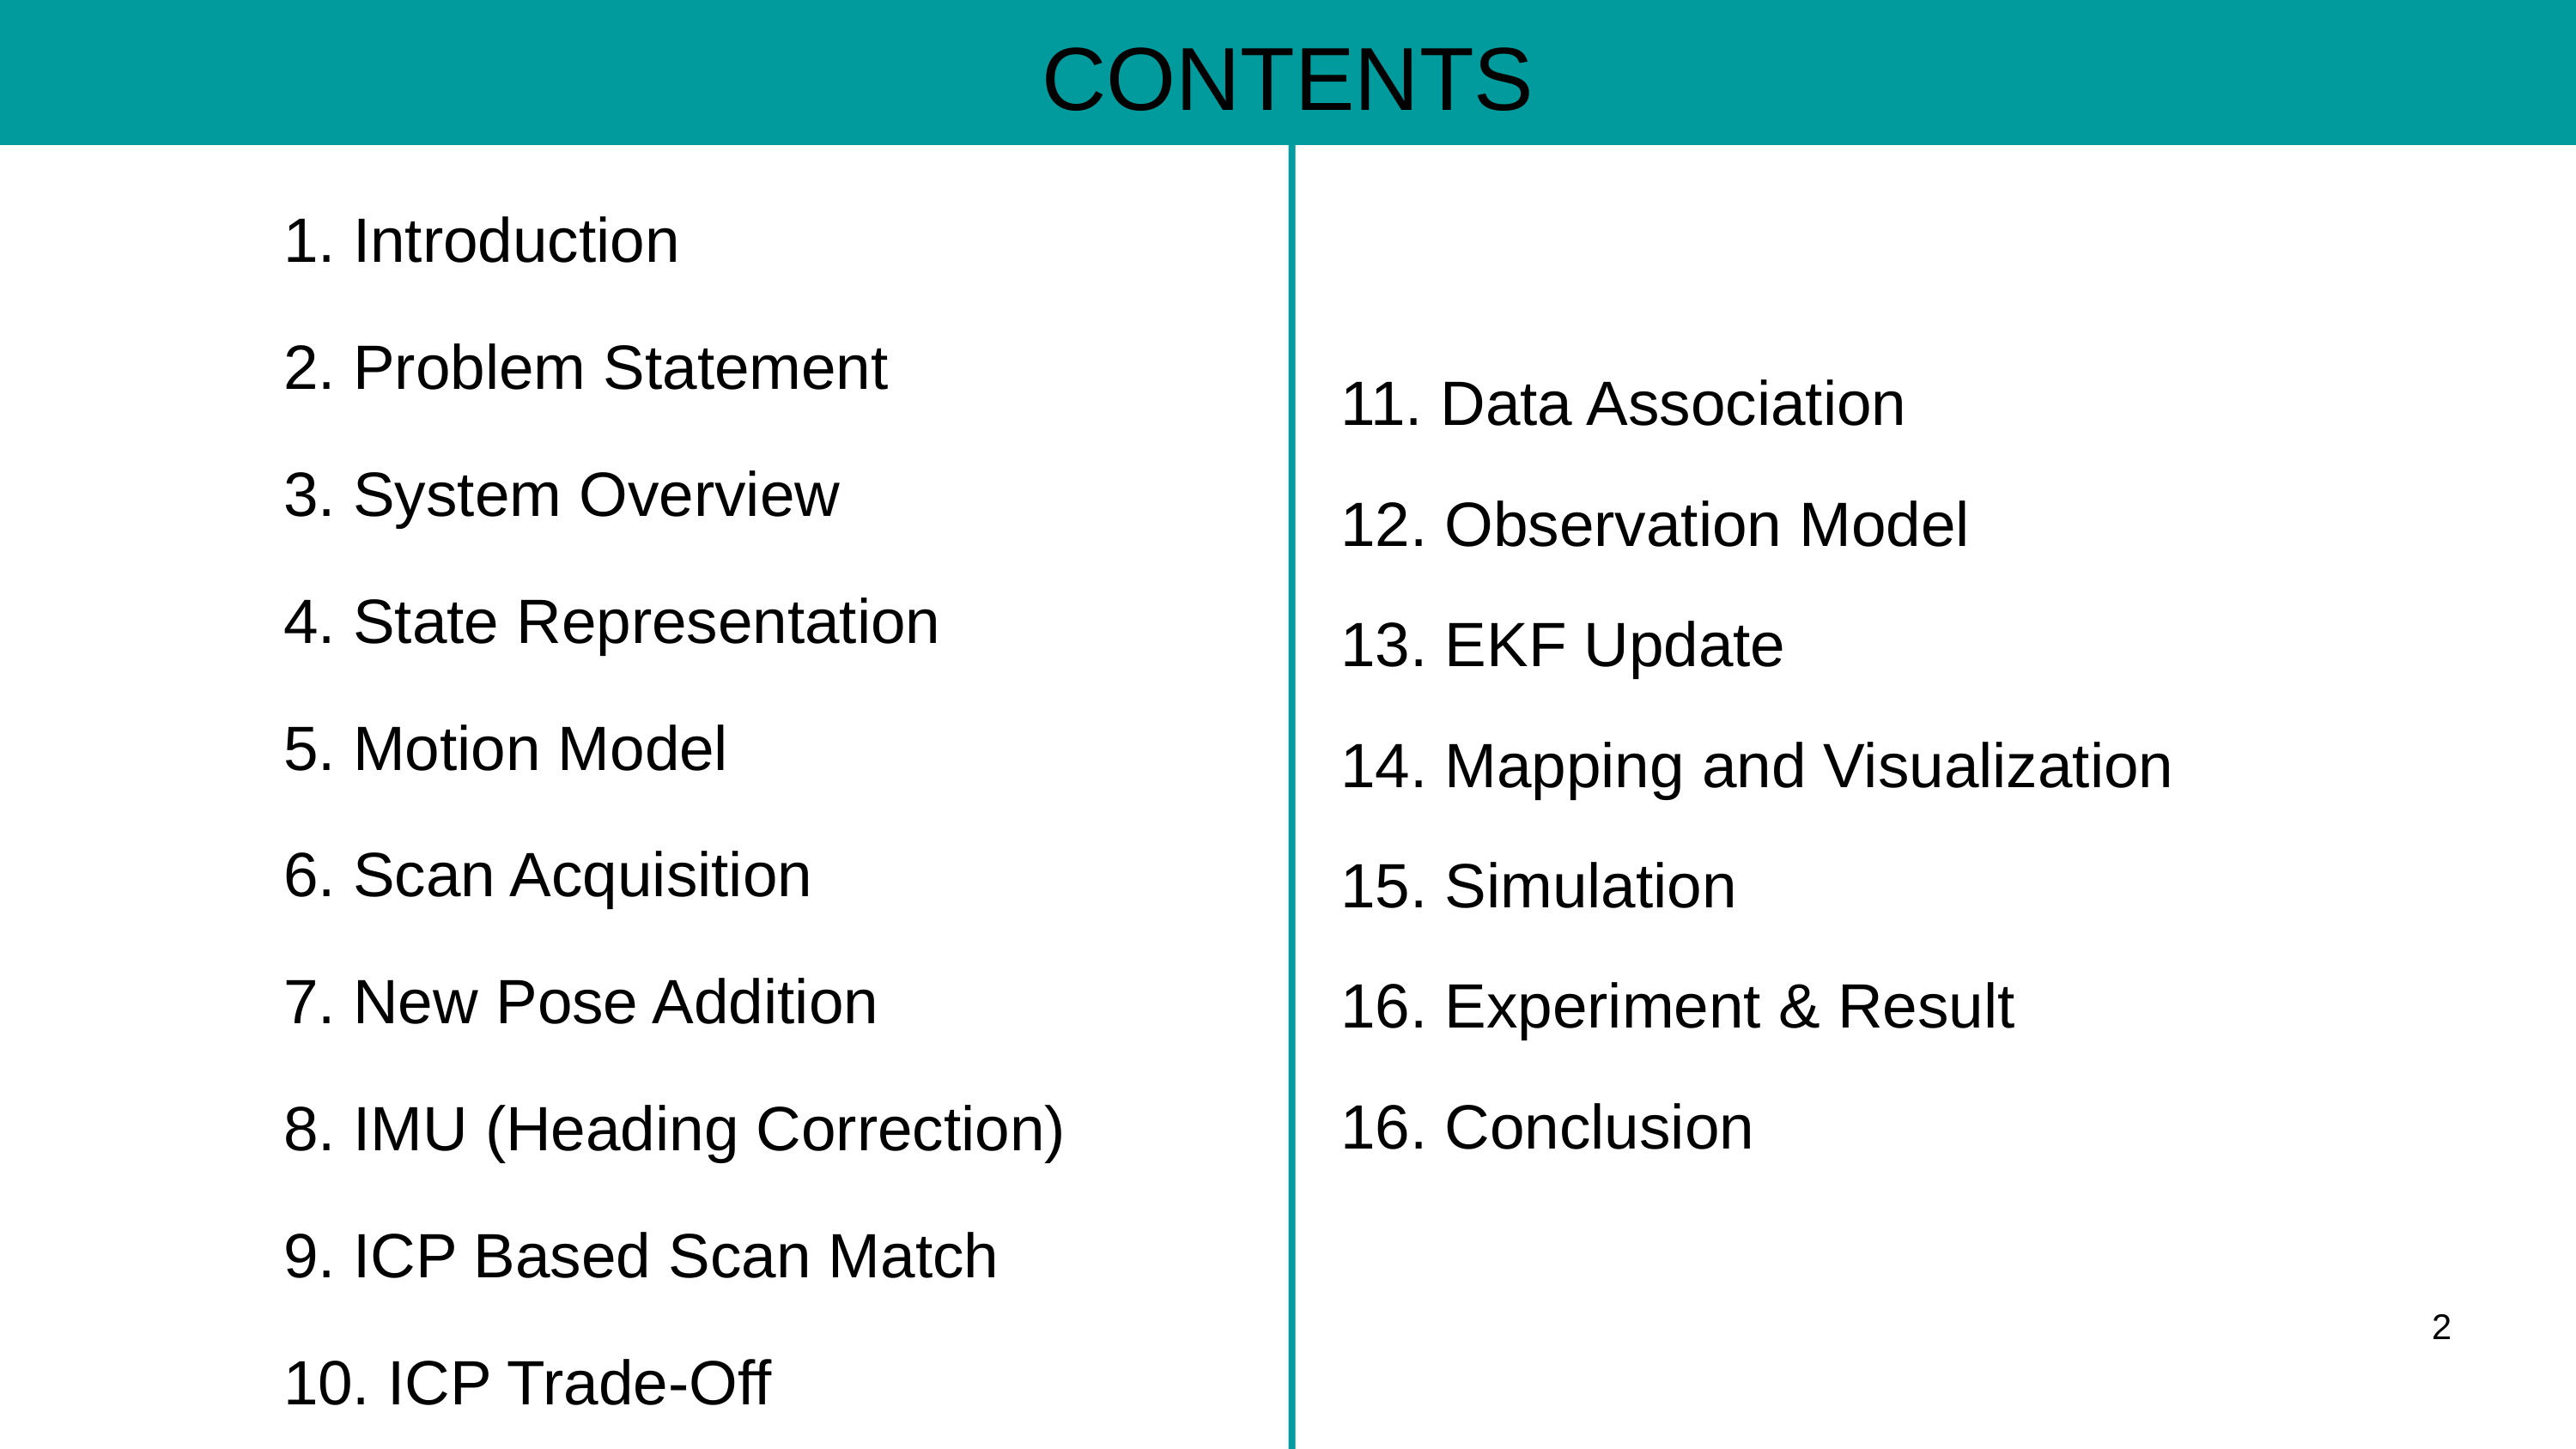

CONTENTS

Introduction
Problem Statement
System Overview
State Representation
Motion Model
Scan Acquisition
New Pose Addition
IMU (Heading Correction)
ICP Based Scan Match
 ICP Trade-Off
11. Data Association
12. Observation Model
13. EKF Update
14. Mapping and Visualization
15. Simulation
16. Experiment & Result
16. Conclusion

2